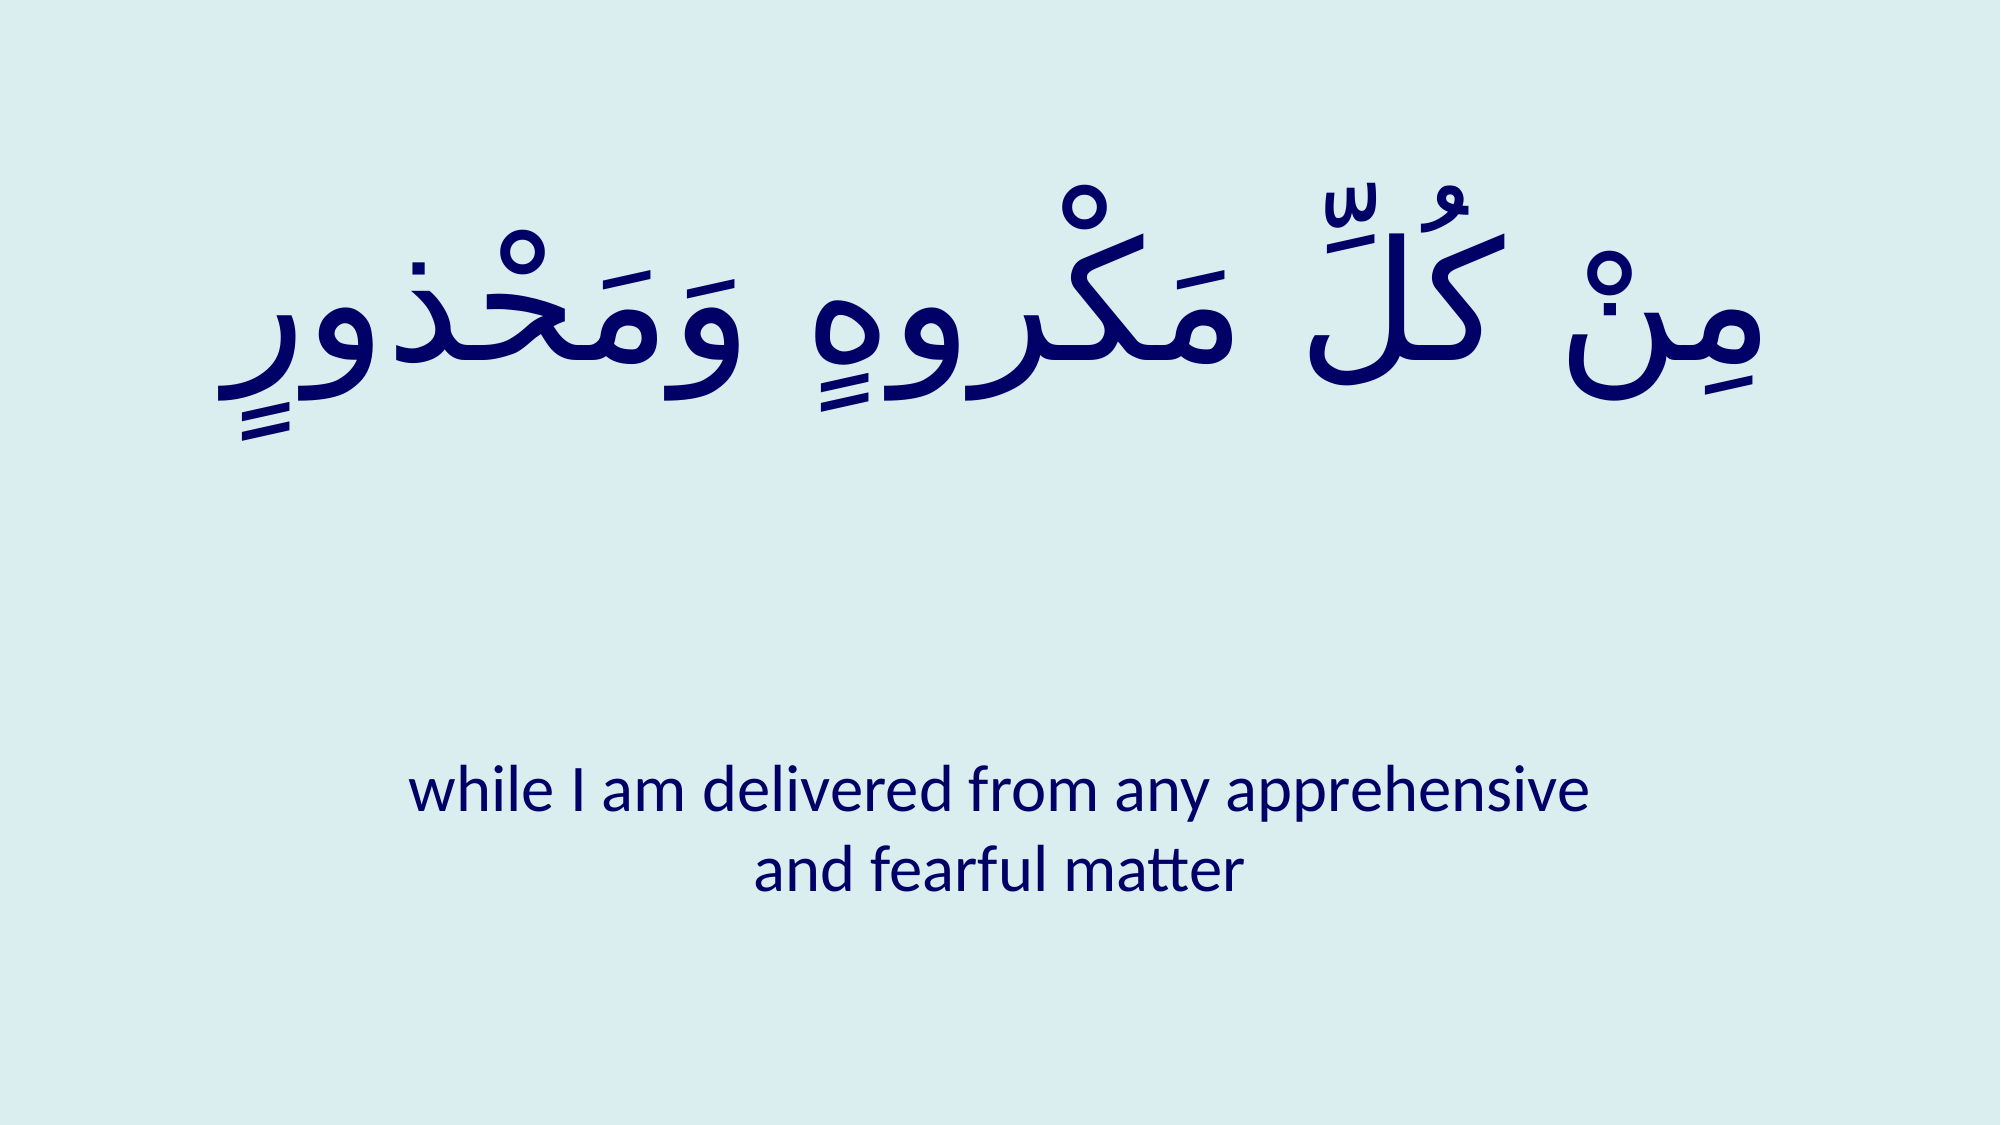

# مِنْ كُلِّ مَكْروهٍ وَمَحْذورٍ
while I am delivered from any apprehensive and fearful matter